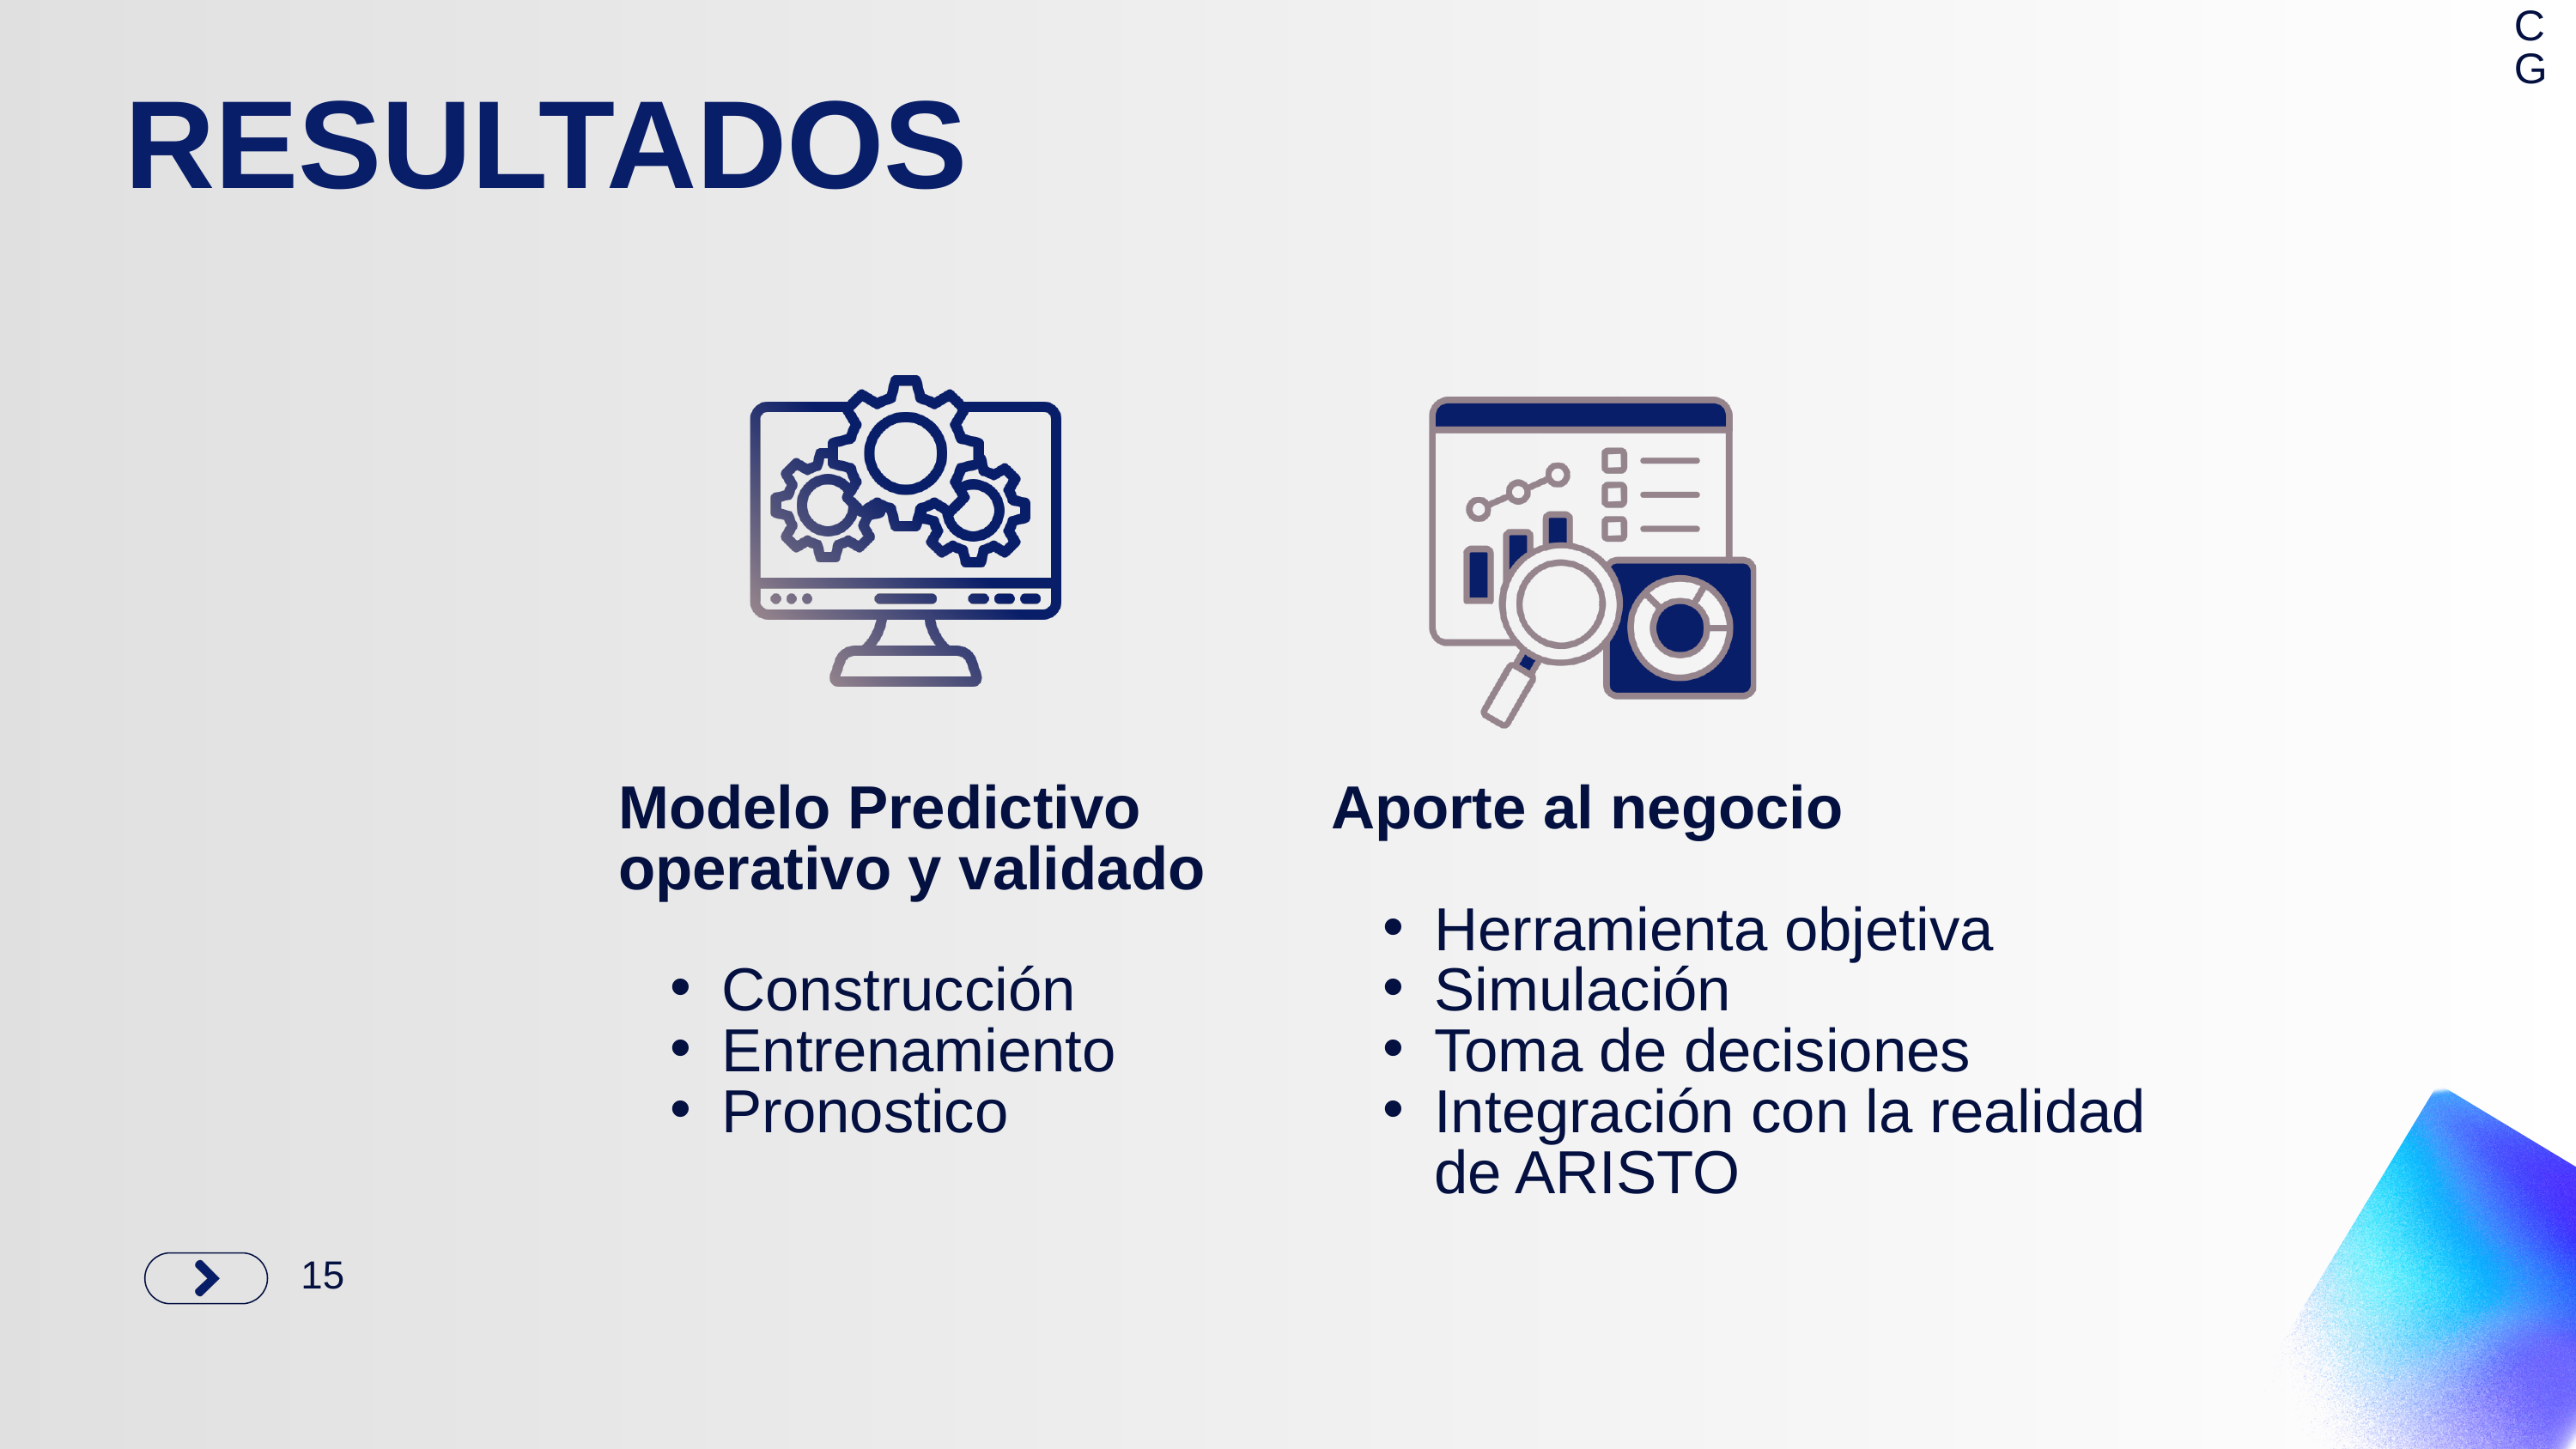

CG
RESULTADOS

Modelo Predictivo operativo y validado

Construcción
Entrenamiento
Pronostico
Aporte al negocio

Herramienta objetiva
Simulación
Toma de decisiones
Integración con la realidad de ARISTO

15